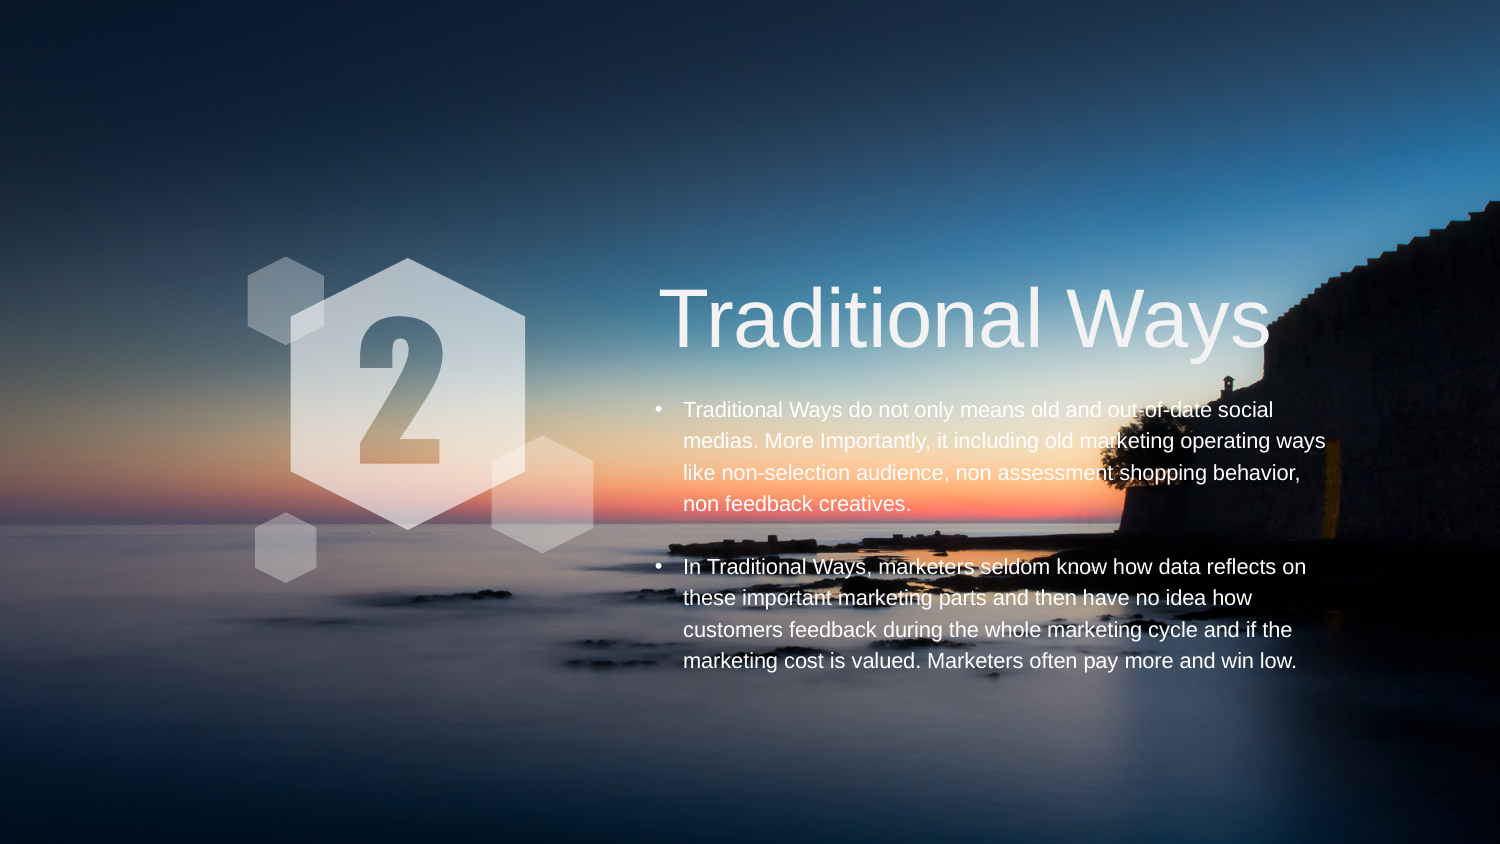

Traditional Ways

Traditional Ways do not only means old and out-of-date social medias. More Importantly, it including old marketing operating ways like non-selection audience, non assessment shopping behavior, non feedback creatives.

In Traditional Ways, marketers seldom know how data reflects on these important marketing parts and then have no idea how customers feedback during the whole marketing cycle and if the marketing cost is valued. Marketers often pay more and win low.